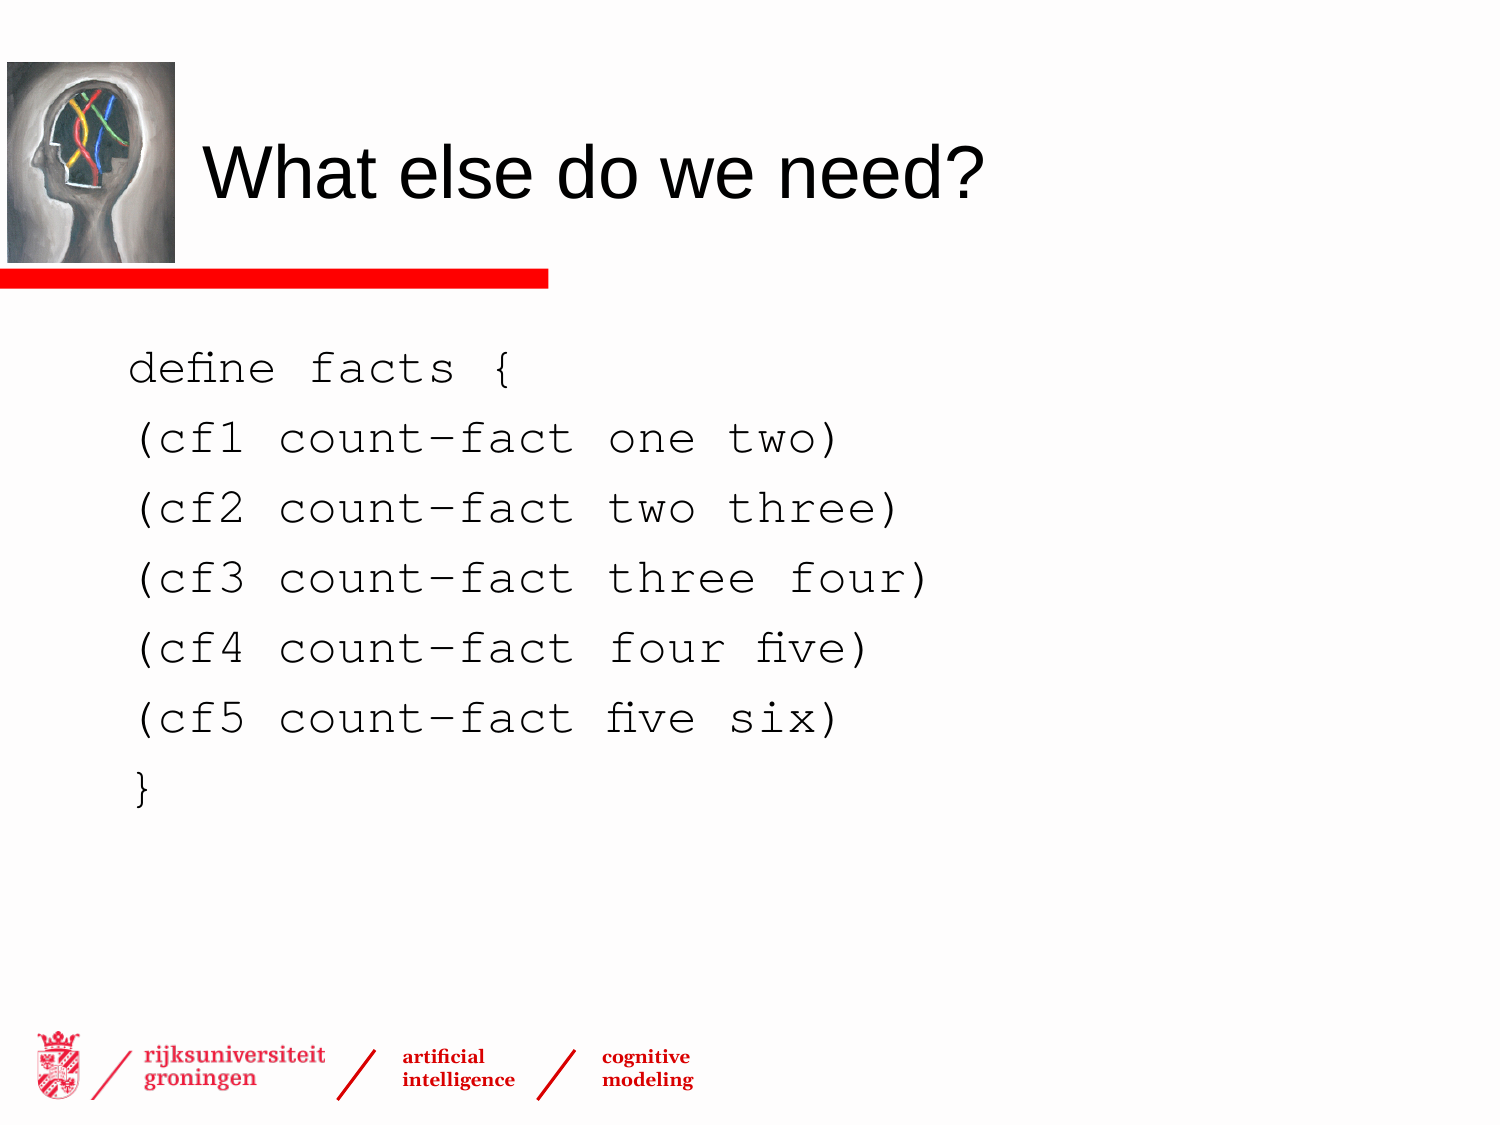

# What else do we need?
define facts {
(cf1 count-fact one two)
(cf2 count-fact two three)
(cf3 count-fact three four)
(cf4 count-fact four five)
(cf5 count-fact five six)
}